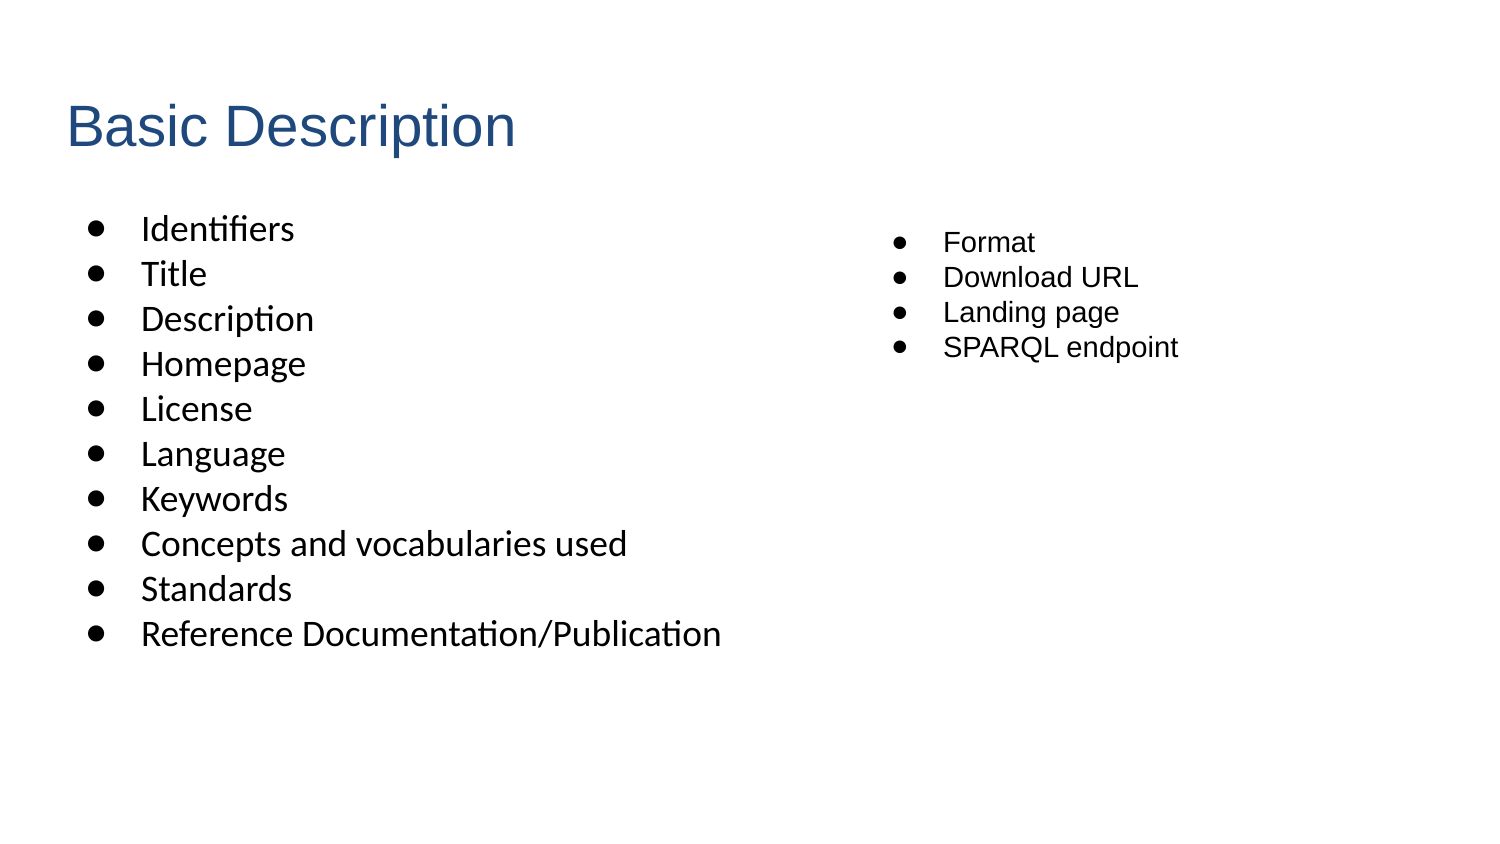

# Basic Description
Identifiers
Title
Description
Homepage
License
Language
Keywords
Concepts and vocabularies used
Standards
Reference Documentation/Publication
Format
Download URL
Landing page
SPARQL endpoint